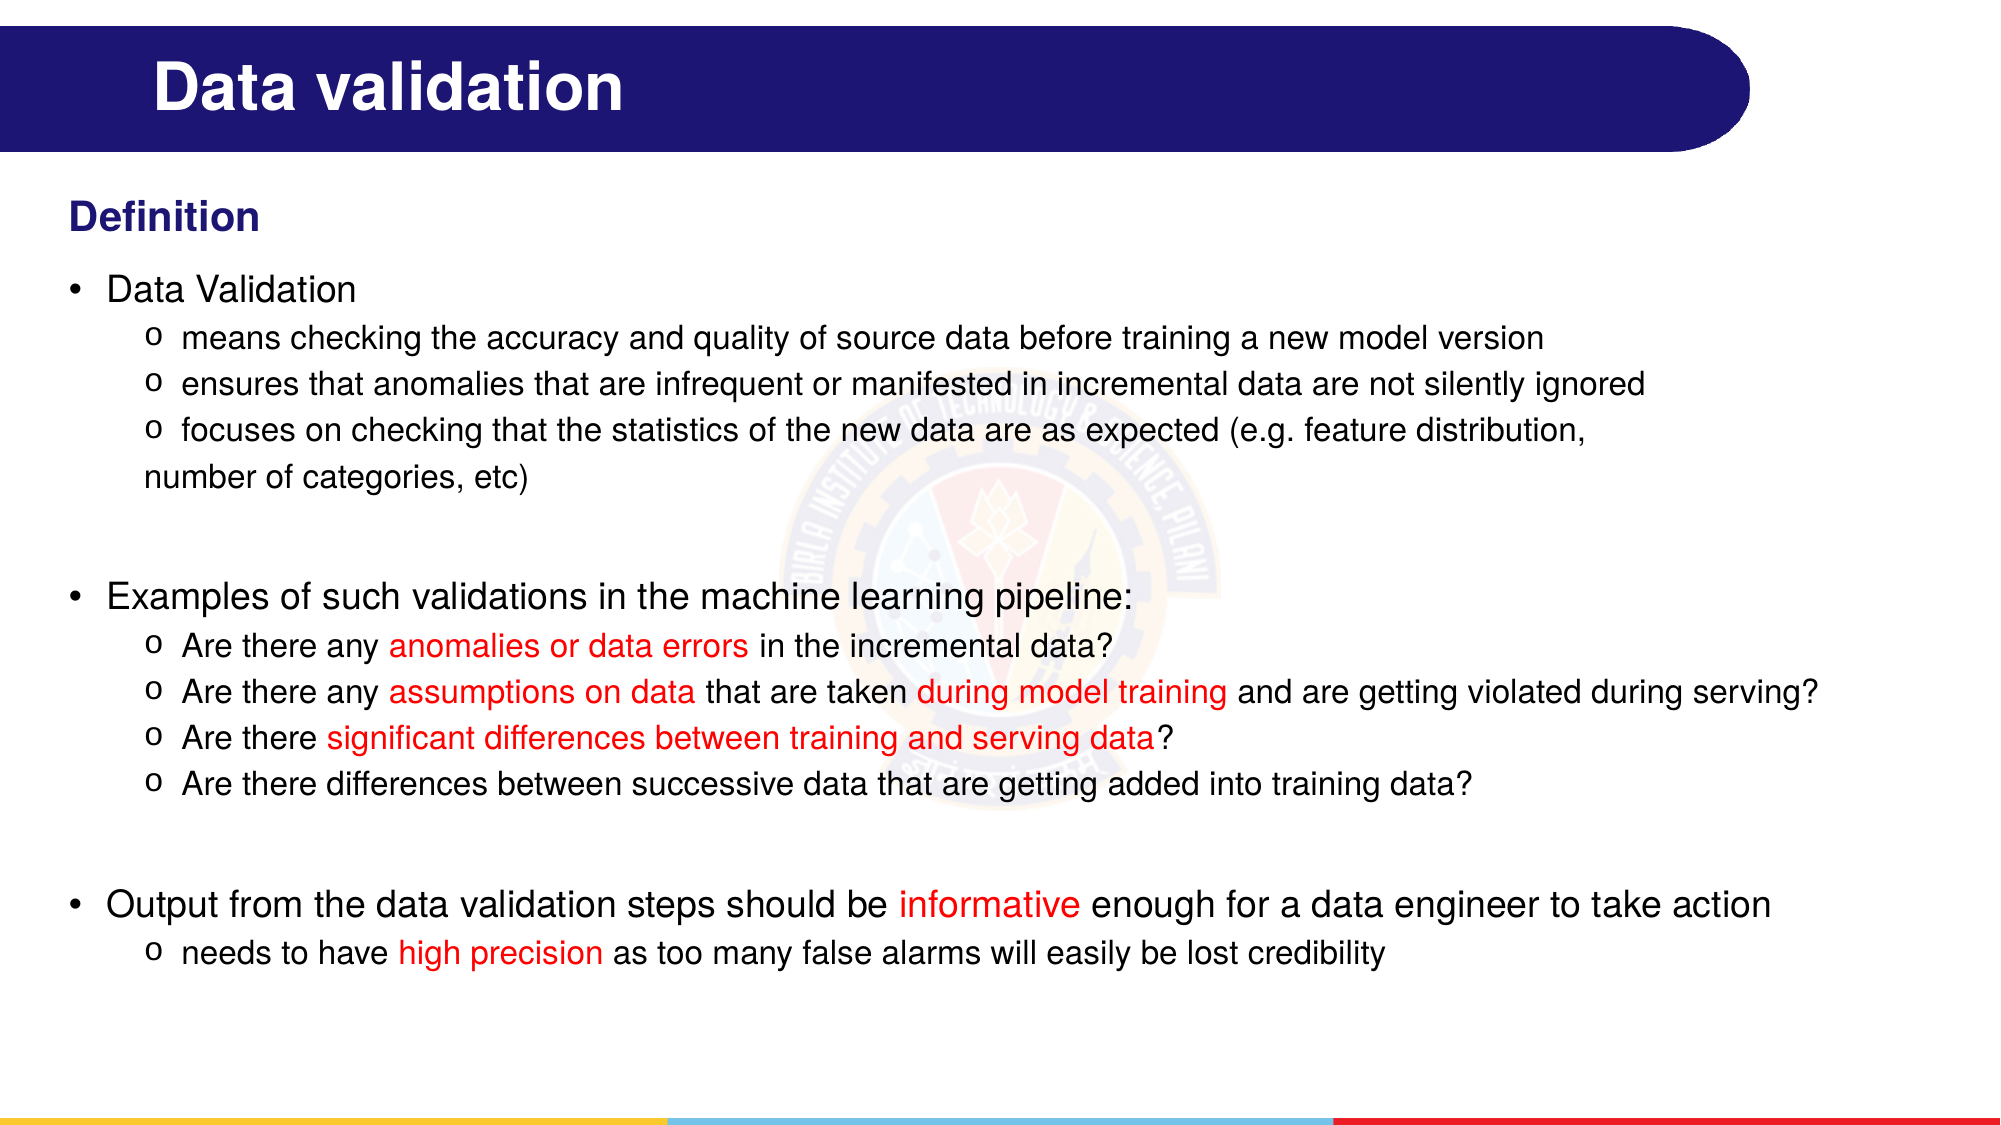

# Data validation
Definition
Data Validation
means checking the accuracy and quality of source data before training a new model version
ensures that anomalies that are infrequent or manifested in incremental data are not silently ignored
focuses on checking that the statistics of the new data are as expected (e.g. feature distribution,
number of categories, etc)

Examples of such validations in the machine learning pipeline:
Are there any anomalies or data errors in the incremental data?
Are there any assumptions on data that are taken during model training and are getting violated during serving?
Are there significant differences between training and serving data?
Are there differences between successive data that are getting added into training data?

Output from the data validation steps should be informative enough for a data engineer to take action
needs to have high precision as too many false alarms will easily be lost credibility